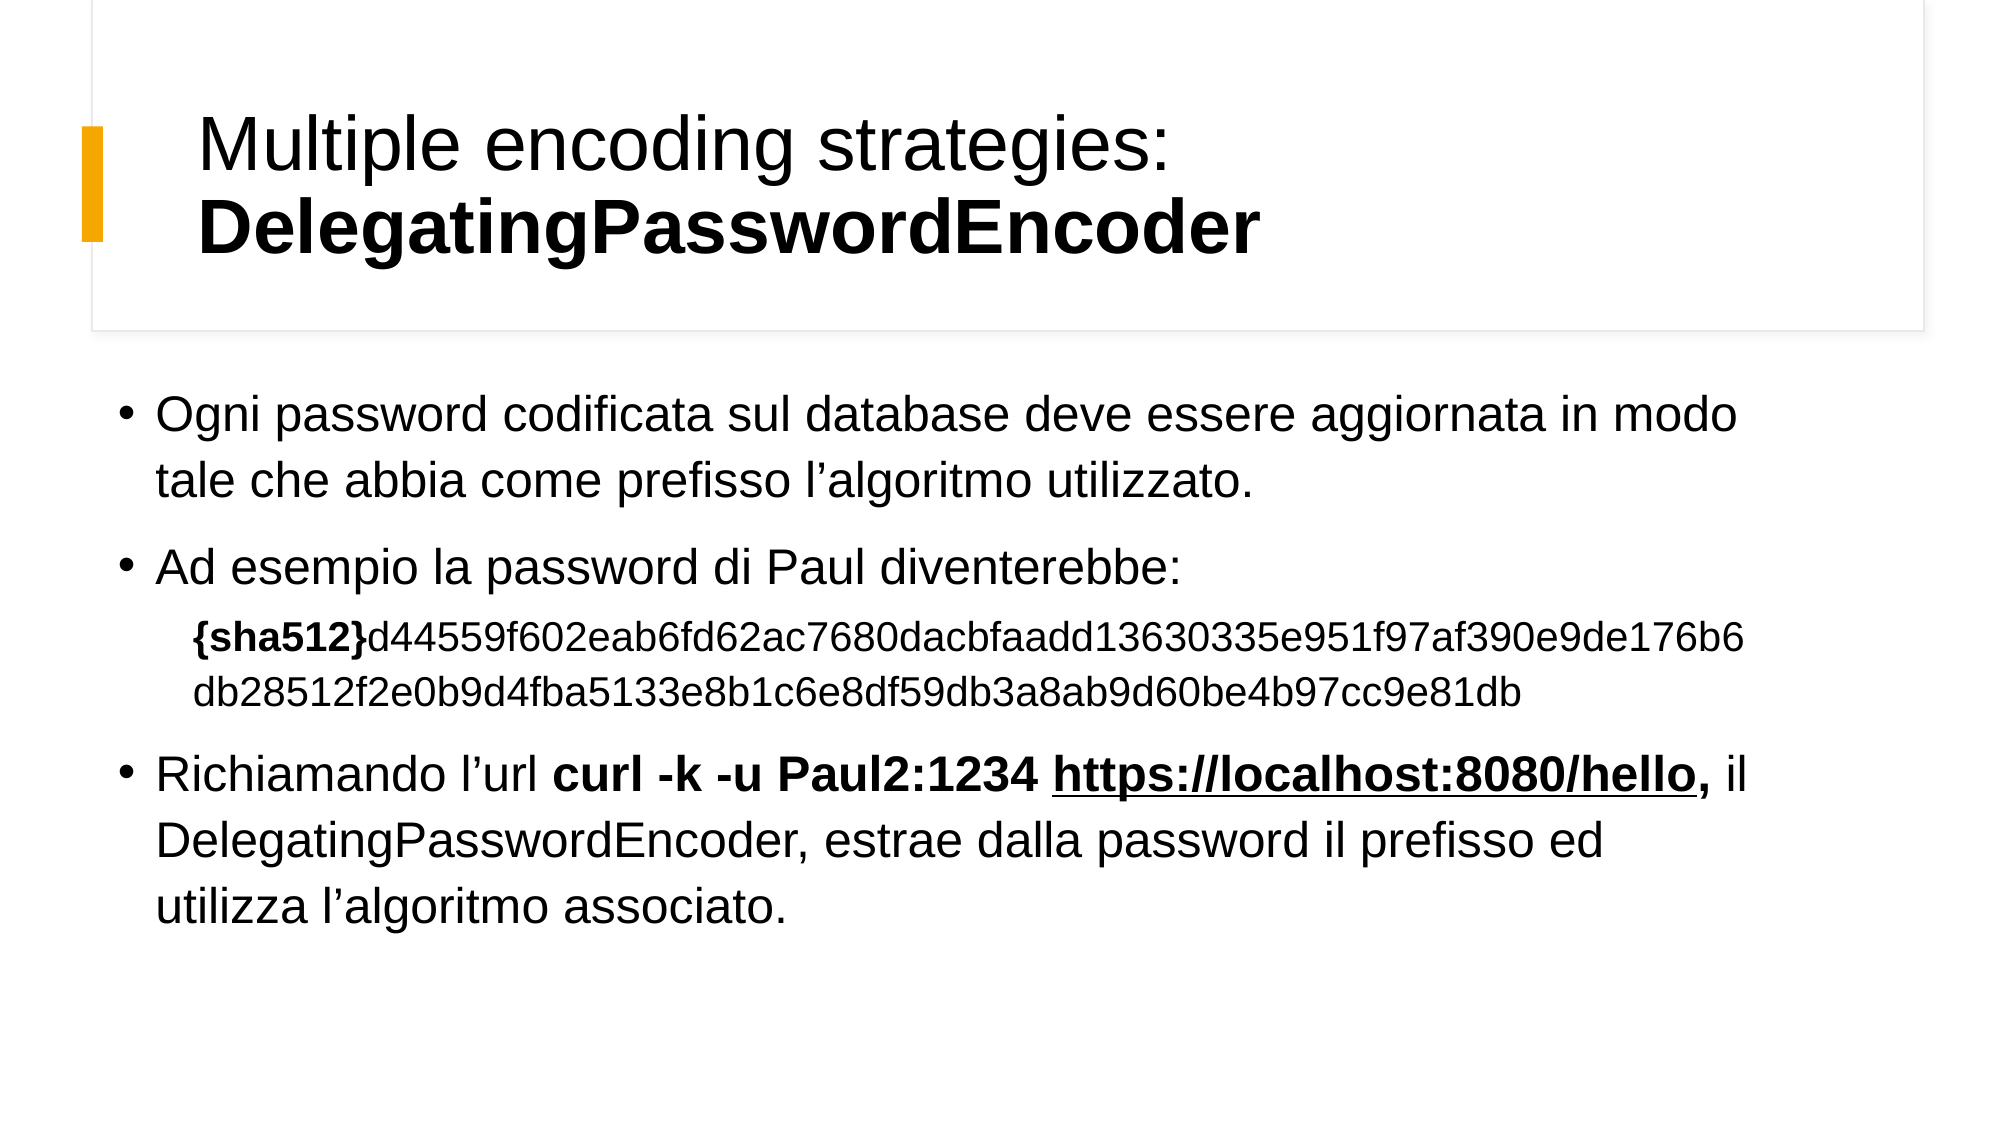

# Multiple encoding strategies: DelegatingPasswordEncoder

Ogni password codificata sul database deve essere aggiornata in modo tale che abbia come prefisso l’algoritmo utilizzato.
Ad esempio la password di Paul diventerebbe:
{sha512}d44559f602eab6fd62ac7680dacbfaadd13630335e951f97af390e9de176b6db28512f2e0b9d4fba5133e8b1c6e8df59db3a8ab9d60be4b97cc9e81db
Richiamando l’url curl -k -u Paul2:1234 https://localhost:8080/hello, il DelegatingPasswordEncoder, estrae dalla password il prefisso ed utilizza l’algoritmo associato.